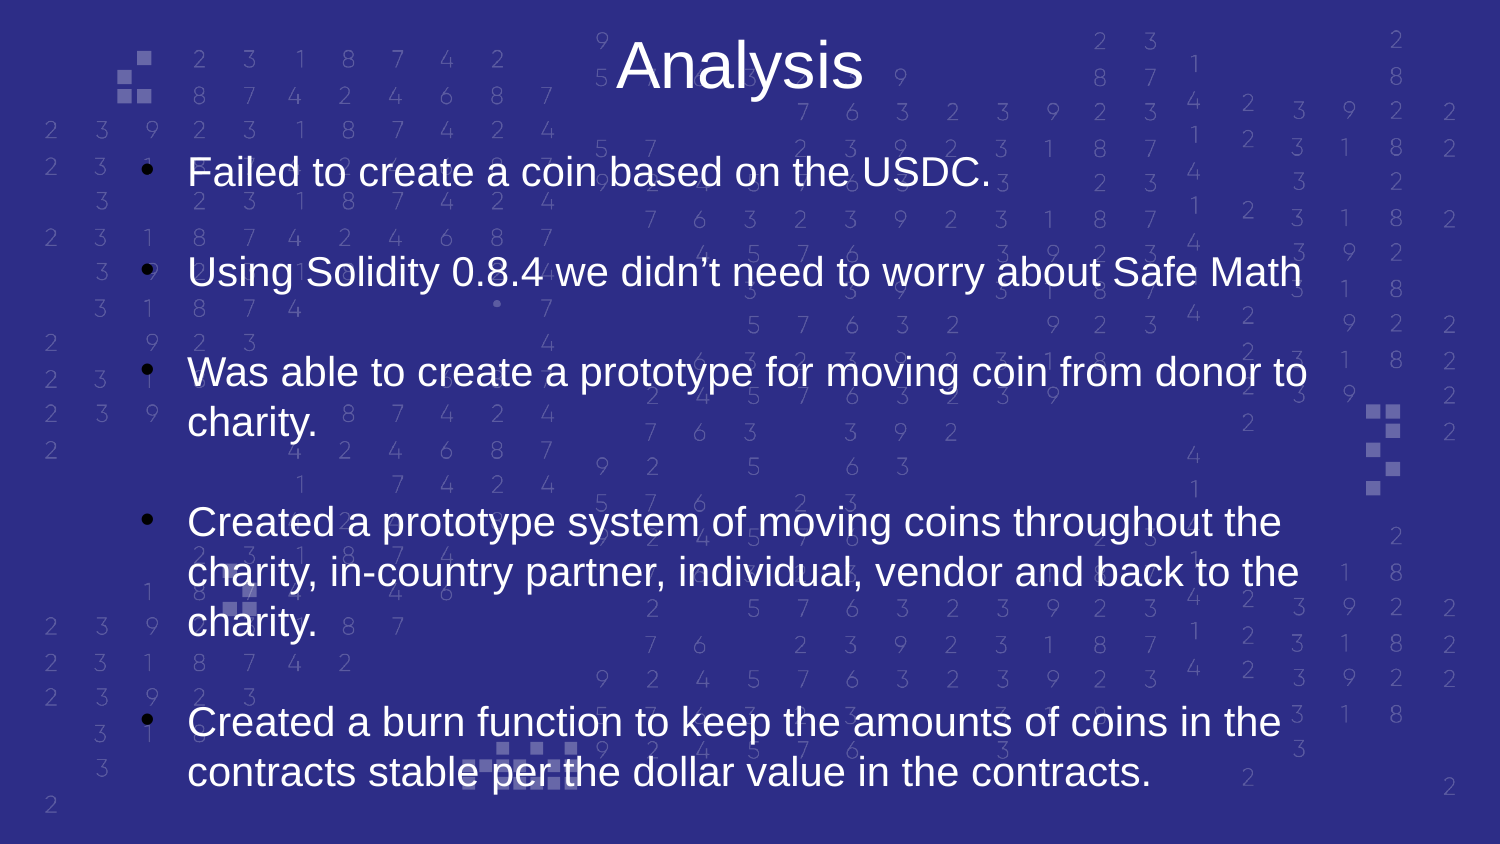

Analysis
Failed to create a coin based on the USDC.

Using Solidity 0.8.4 we didn’t need to worry about Safe Math

Was able to create a prototype for moving coin from donor to charity.

Created a prototype system of moving coins throughout the charity, in-country partner, individual, vendor and back to the charity.

Created a burn function to keep the amounts of coins in the contracts stable per the dollar value in the contracts.

Your logo